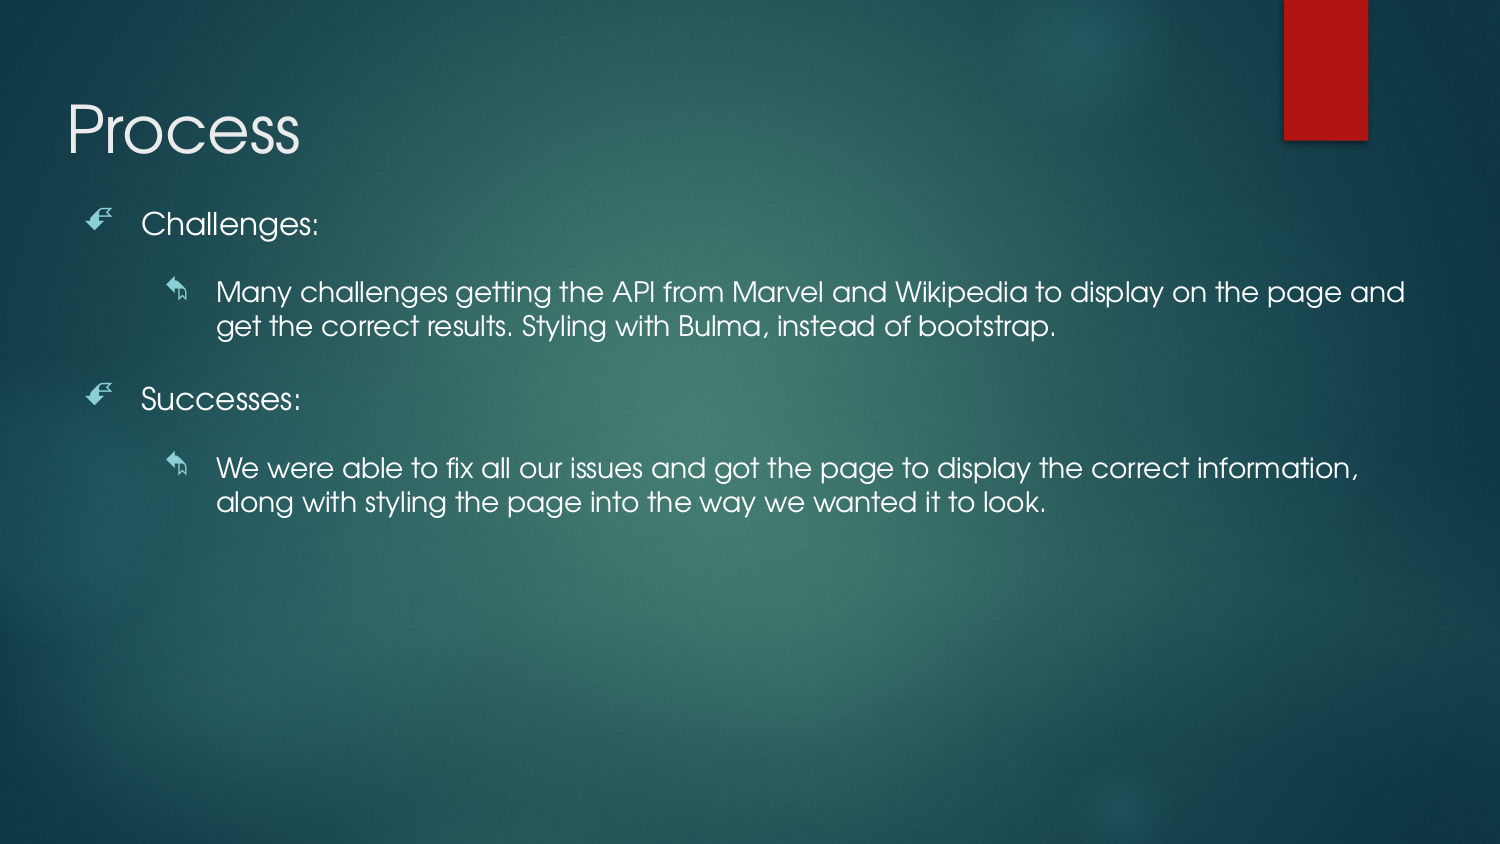

# Process
Challenges:
Many challenges getting the API from Marvel and Wikipedia to display on the page and get the correct results. Styling with Bulma, instead of bootstrap.

Successes:
We were able to fix all our issues and got the page to display the correct information, along with styling the page into the way we wanted it to look.